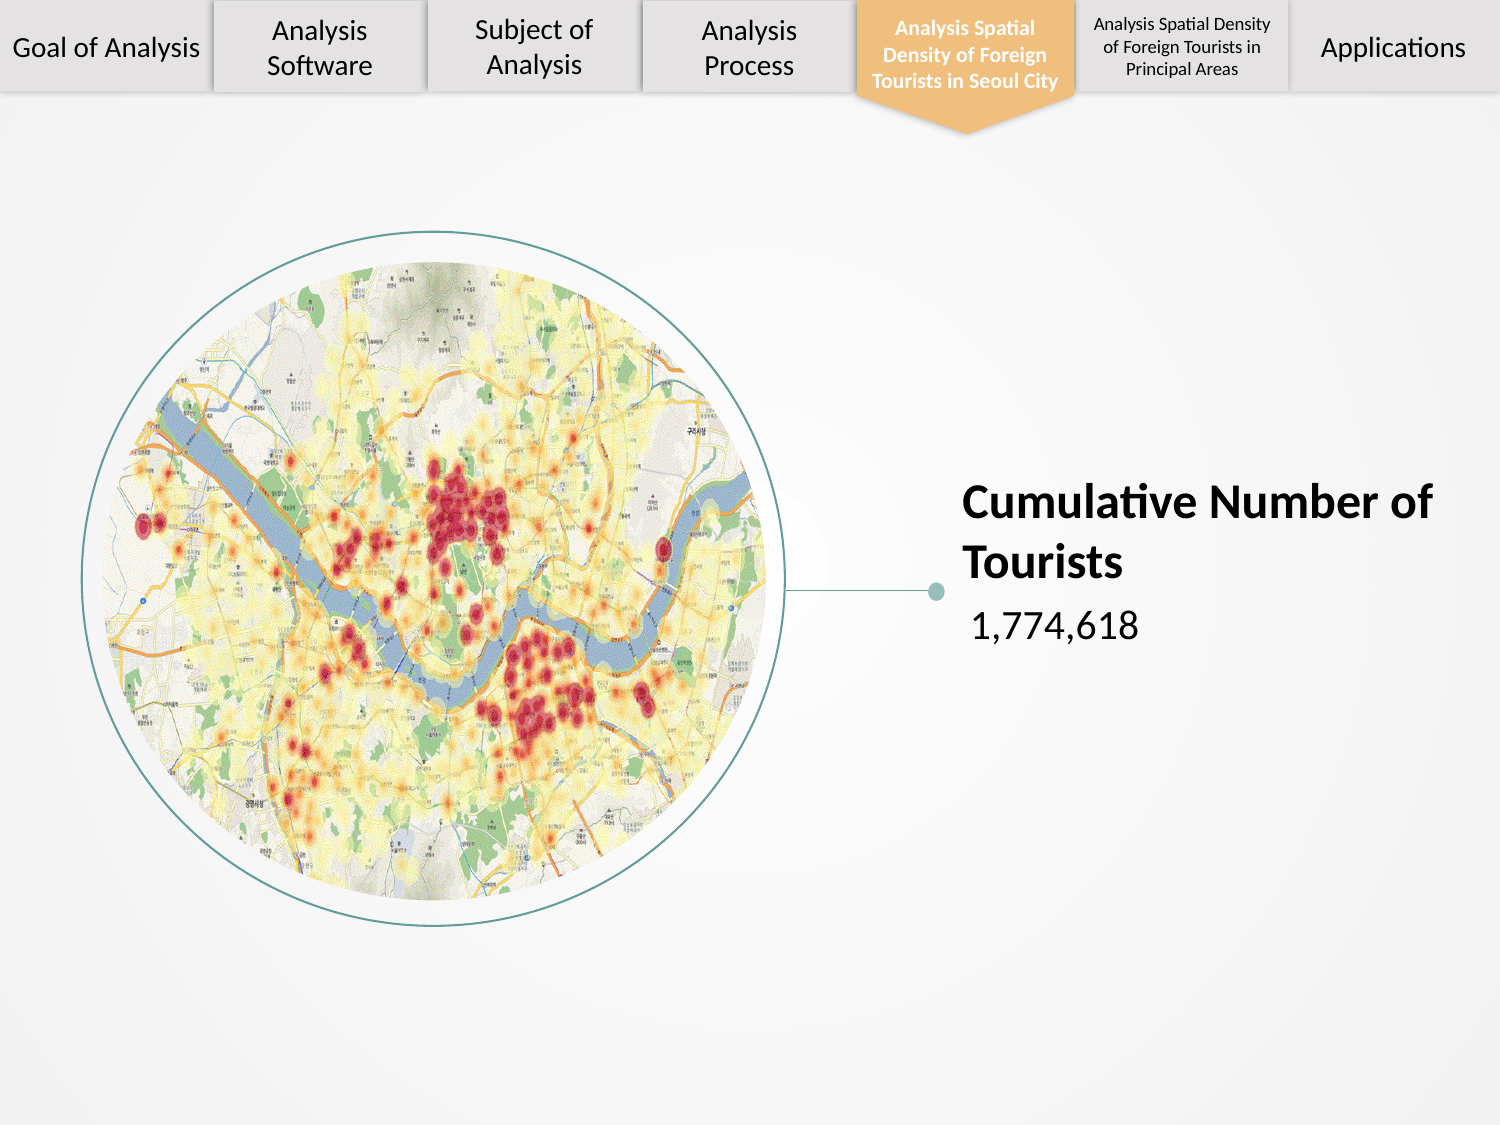

Subject of Analysis
Goal of Analysis
Analysis Spatial Density of Foreign Tourists in Principal Areas
Applications

Analysis Process
Analysis Software
Analysis Spatial Density of Foreign Tourists in Seoul City

Cumulative Number of Tourists

1,774,618